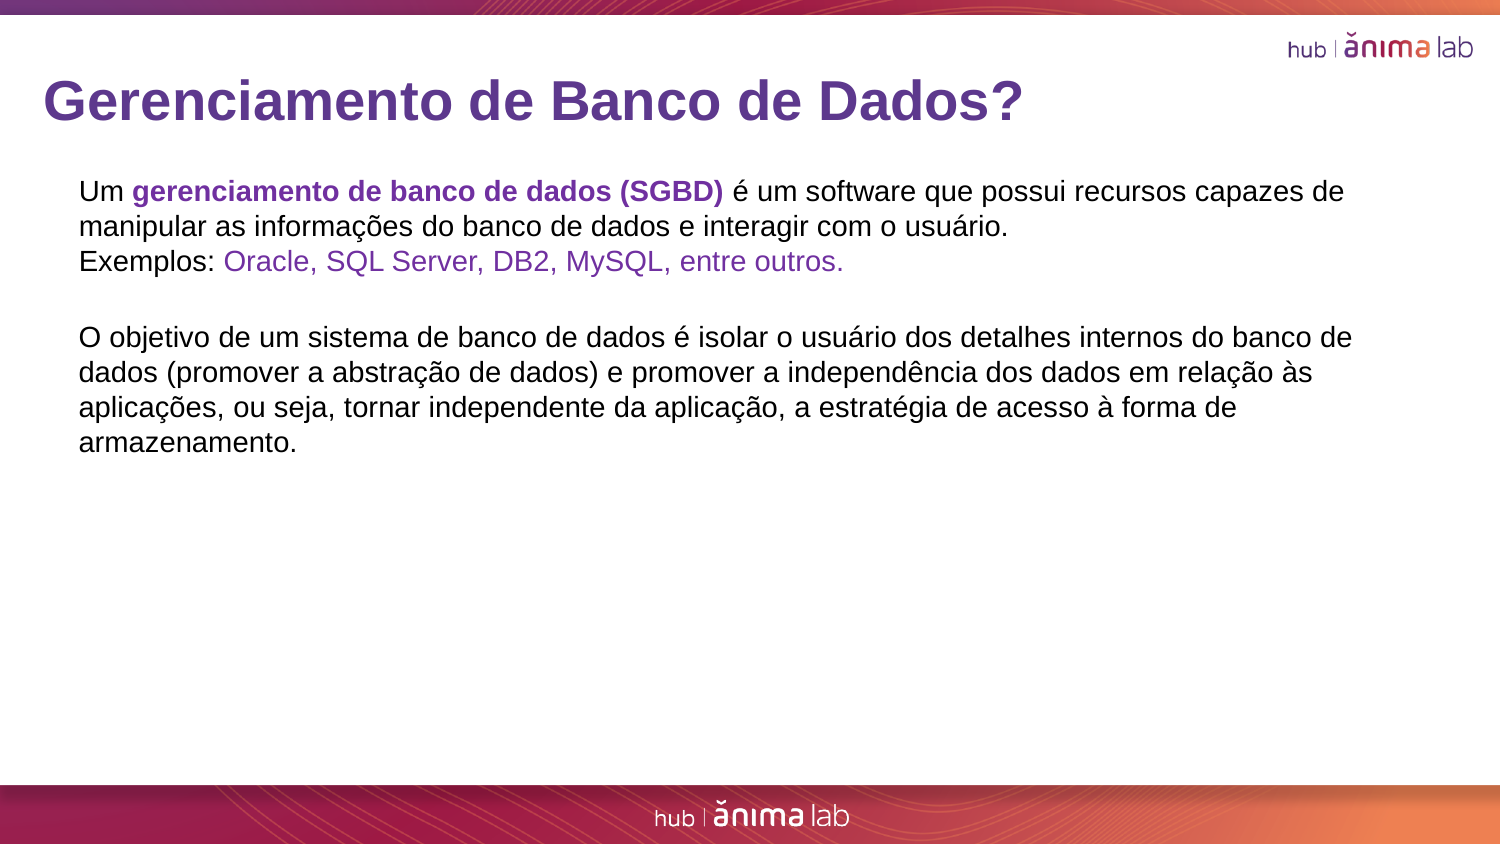

Gerenciamento de Banco de Dados?
Um gerenciamento de banco de dados (SGBD) é um software que possui recursos capazes de manipular as informações do banco de dados e interagir com o usuário.
Exemplos: Oracle, SQL Server, DB2, MySQL, entre outros.
O objetivo de um sistema de banco de dados é isolar o usuário dos detalhes internos do banco de dados (promover a abstração de dados) e promover a independência dos dados em relação às aplicações, ou seja, tornar independente da aplicação, a estratégia de acesso à forma de armazenamento.